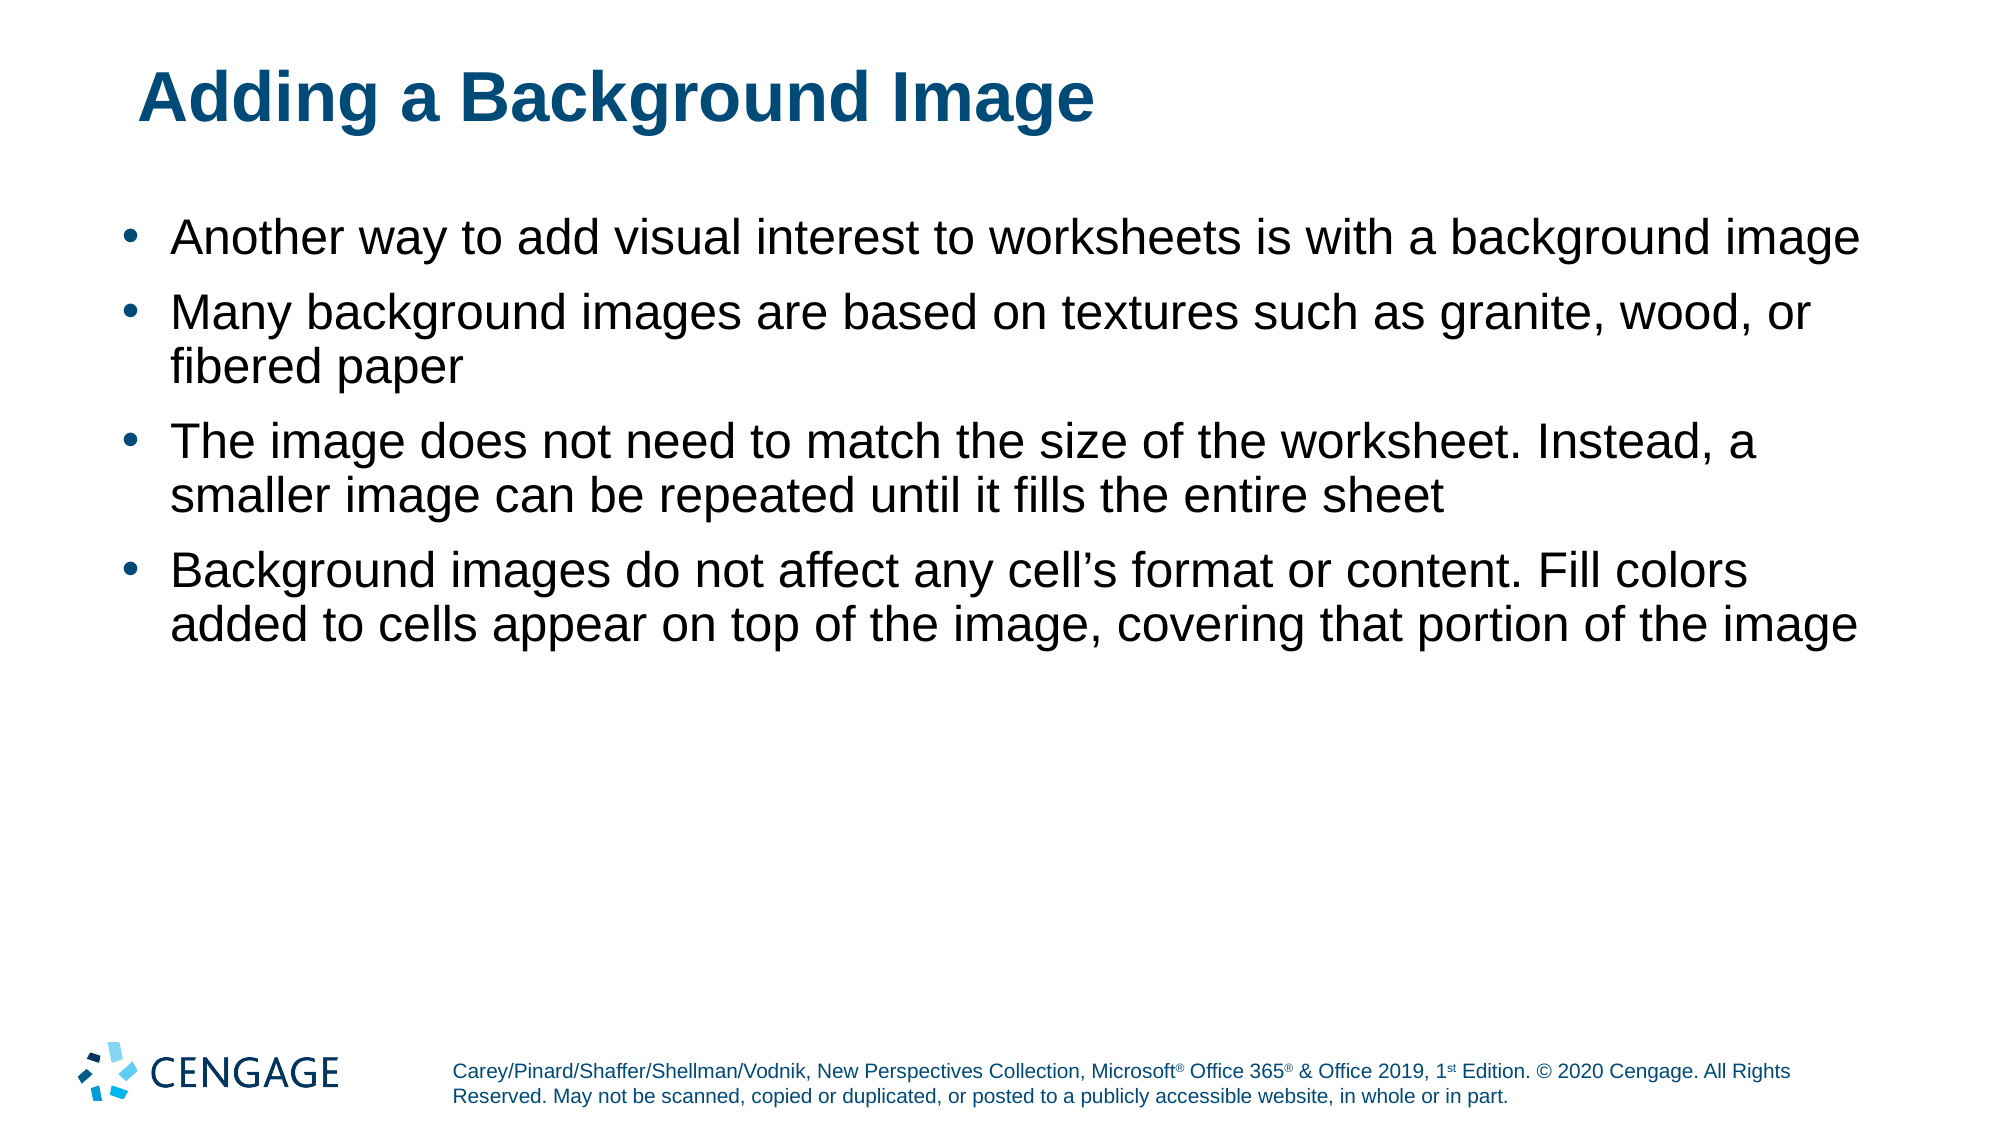

# Adding a Background Image
Another way to add visual interest to worksheets is with a background image
Many background images are based on textures such as granite, wood, or fibered paper
The image does not need to match the size of the worksheet. Instead, a smaller image can be repeated until it fills the entire sheet
Background images do not affect any cell’s format or content. Fill colors added to cells appear on top of the image, covering that portion of the image